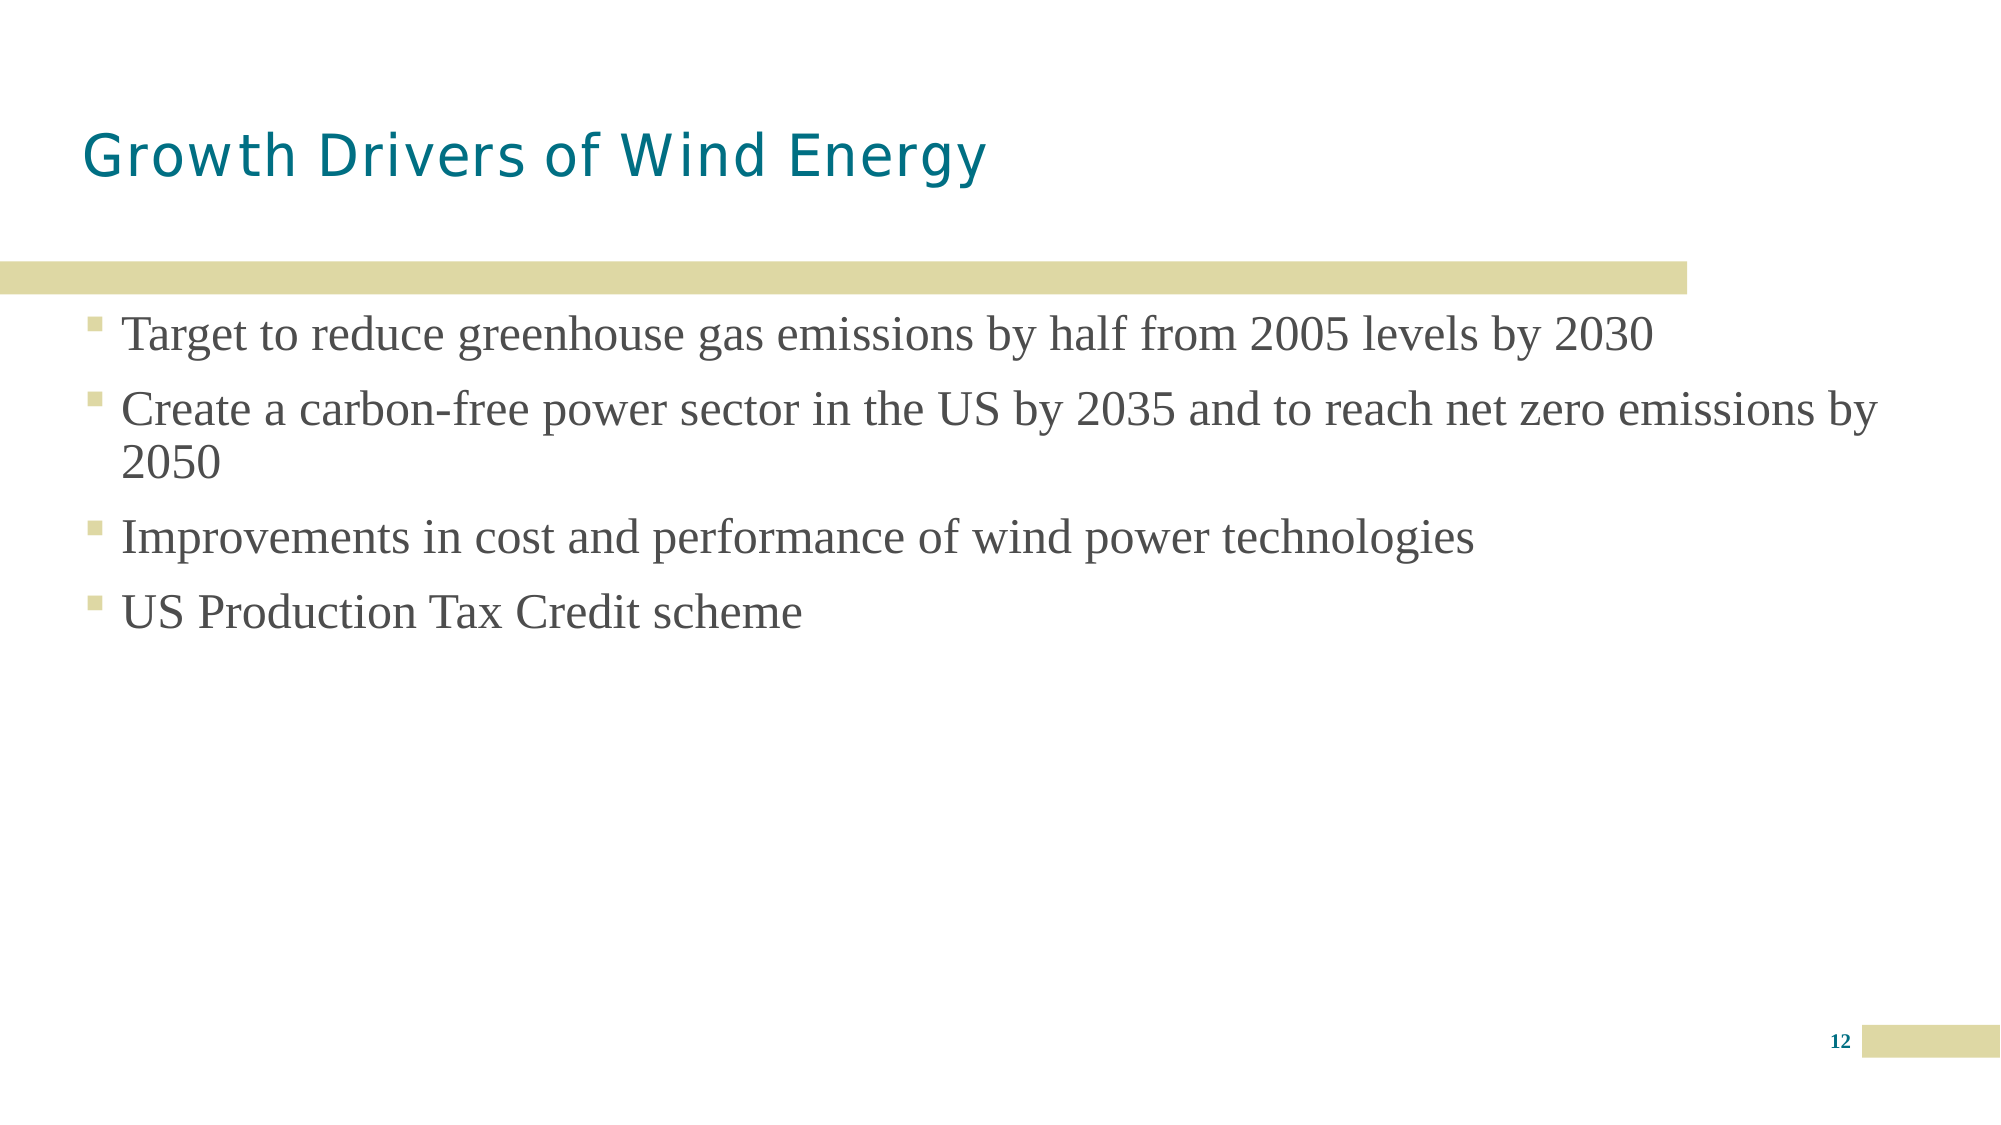

# Growth Drivers of Wind Energy
Target to reduce greenhouse gas emissions by half from 2005 levels by 2030
Create a carbon-free power sector in the US by 2035 and to reach net zero emissions by 2050
Improvements in cost and performance of wind power technologies
US Production Tax Credit scheme

12